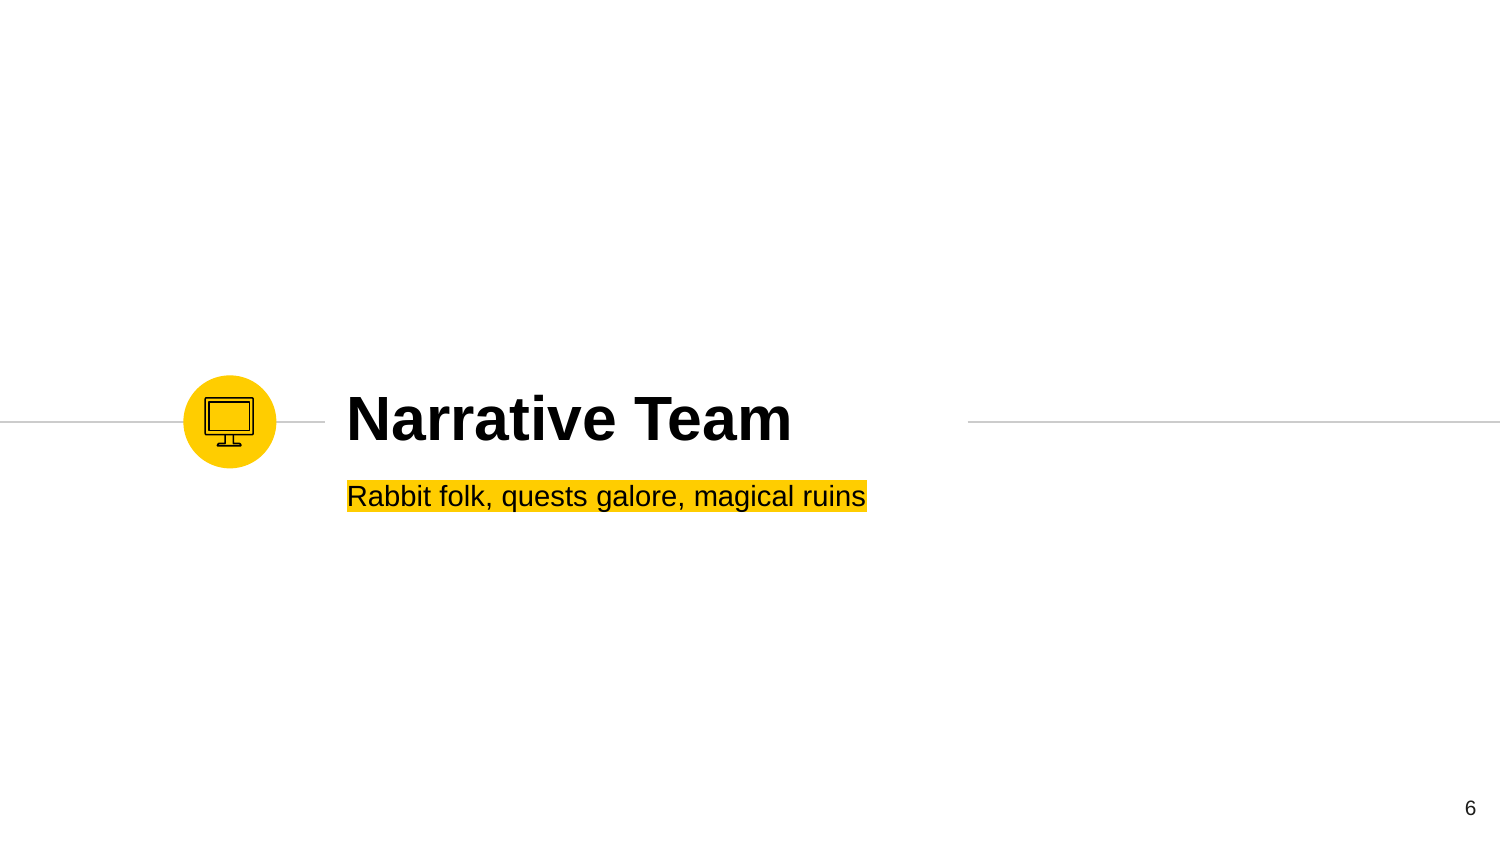

# Narrative Team

Rabbit folk, quests galore, magical ruins
6